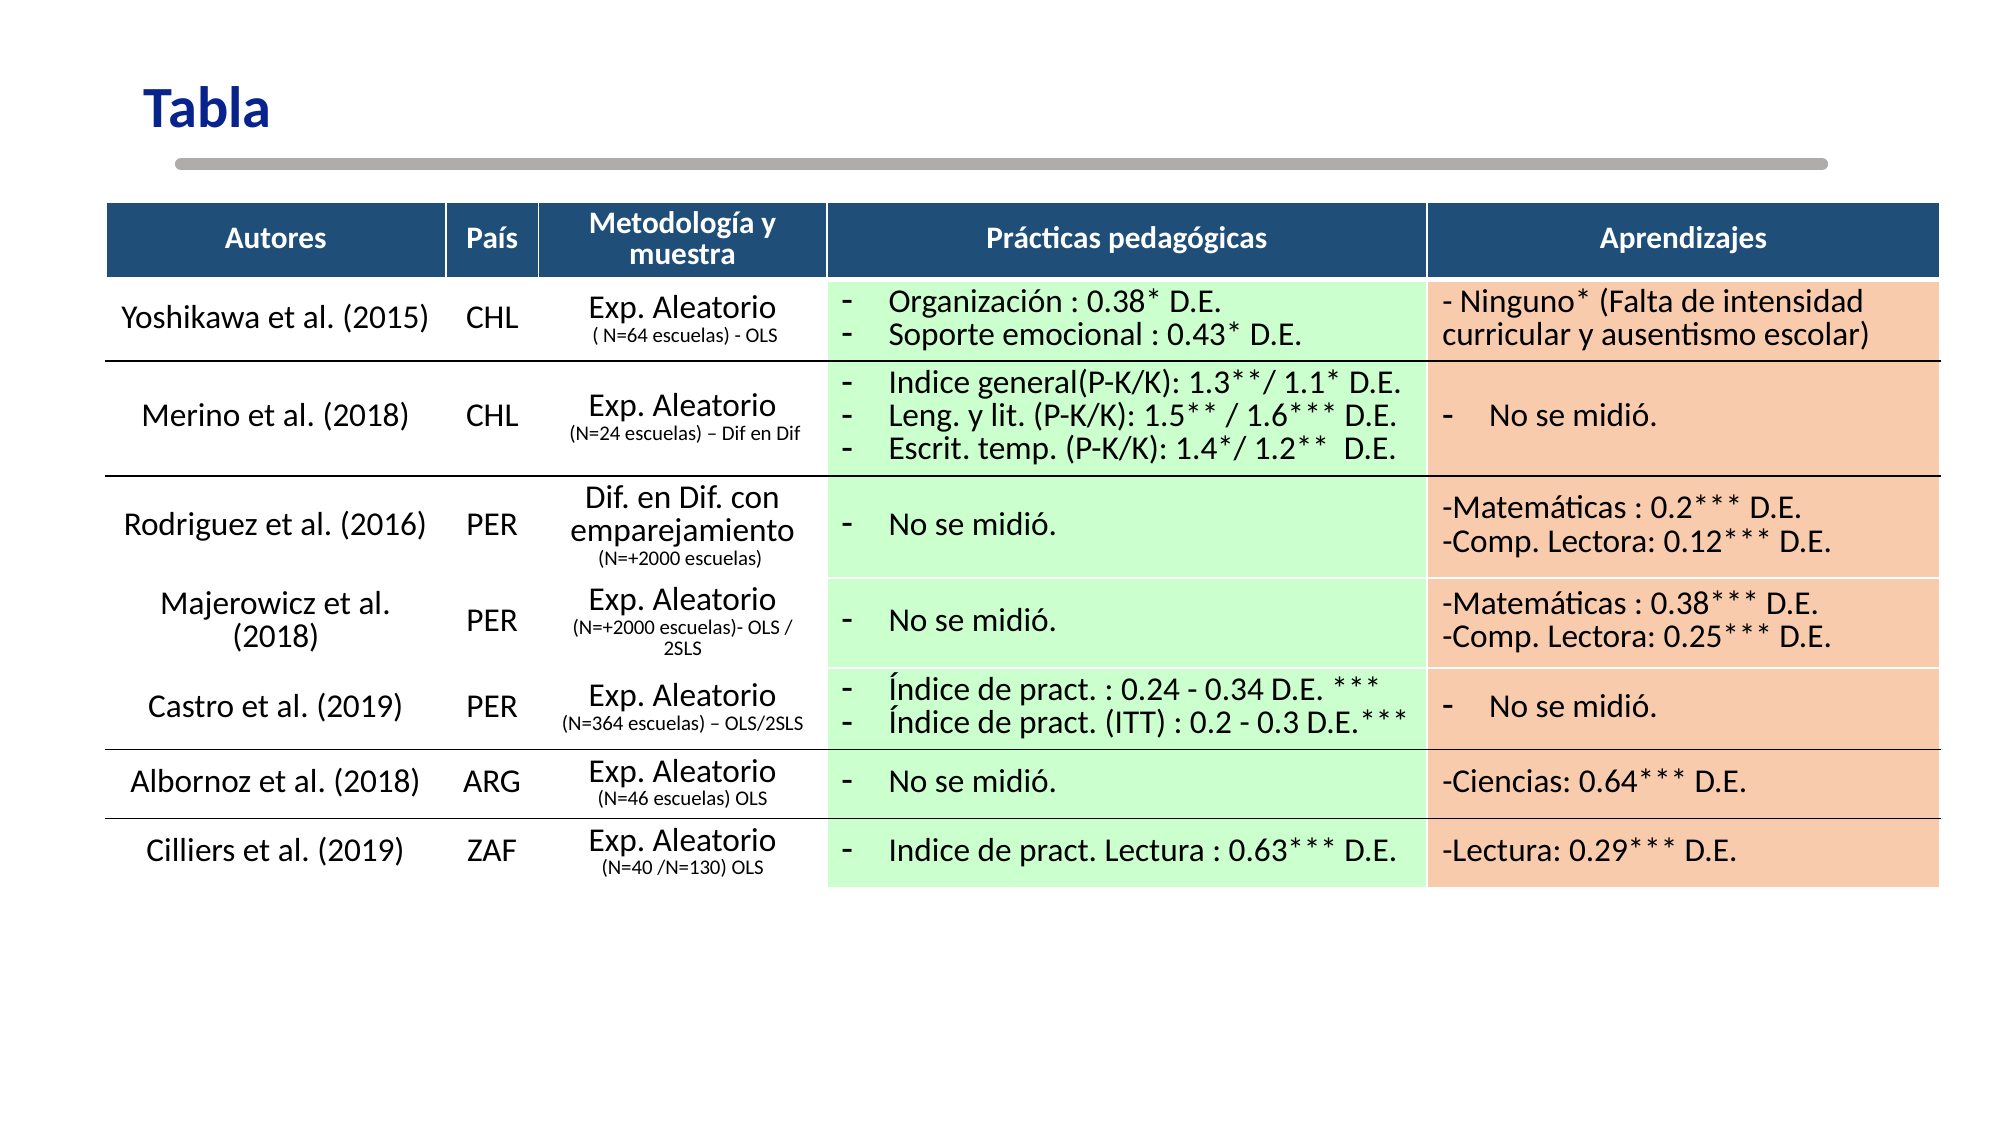

Tabla
| Autores | País | Metodología y muestra | Prácticas pedagógicas | Aprendizajes |
| --- | --- | --- | --- | --- |
| Yoshikawa et al. (2015) | CHL | Exp. Aleatorio ( N=64 escuelas) - OLS | Organización : 0.38\* D.E. Soporte emocional : 0.43\* D.E. | - Ninguno\* (Falta de intensidad curricular y ausentismo escolar) |
| Merino et al. (2018) | CHL | Exp. Aleatorio (N=24 escuelas) – Dif en Dif | Indice general(P-K/K): 1.3\*\*/ 1.1\* D.E. Leng. y lit. (P-K/K): 1.5\*\* / 1.6\*\*\* D.E. Escrit. temp. (P-K/K): 1.4\*/ 1.2\*\* D.E. | No se midió. |
| Rodriguez et al. (2016) | PER | Dif. en Dif. con emparejamiento (N=+2000 escuelas) | No se midió. | -Matemáticas : 0.2\*\*\* D.E. -Comp. Lectora: 0.12\*\*\* D.E. |
| Majerowicz et al. (2018) | PER | Exp. Aleatorio (N=+2000 escuelas)- OLS / 2SLS | No se midió. | -Matemáticas : 0.38\*\*\* D.E. -Comp. Lectora: 0.25\*\*\* D.E. |
| Castro et al. (2019) | PER | Exp. Aleatorio (N=364 escuelas) – OLS/2SLS | Índice de pract. : 0.24 - 0.34 D.E. \*\*\* Índice de pract. (ITT) : 0.2 - 0.3 D.E.\*\*\* | No se midió. |
| Albornoz et al. (2018) | ARG | Exp. Aleatorio (N=46 escuelas) OLS | No se midió. | -Ciencias: 0.64\*\*\* D.E. |
| Cilliers et al. (2019) | ZAF | Exp. Aleatorio (N=40 /N=130) OLS | Indice de pract. Lectura : 0.63\*\*\* D.E. | -Lectura: 0.29\*\*\* D.E. |